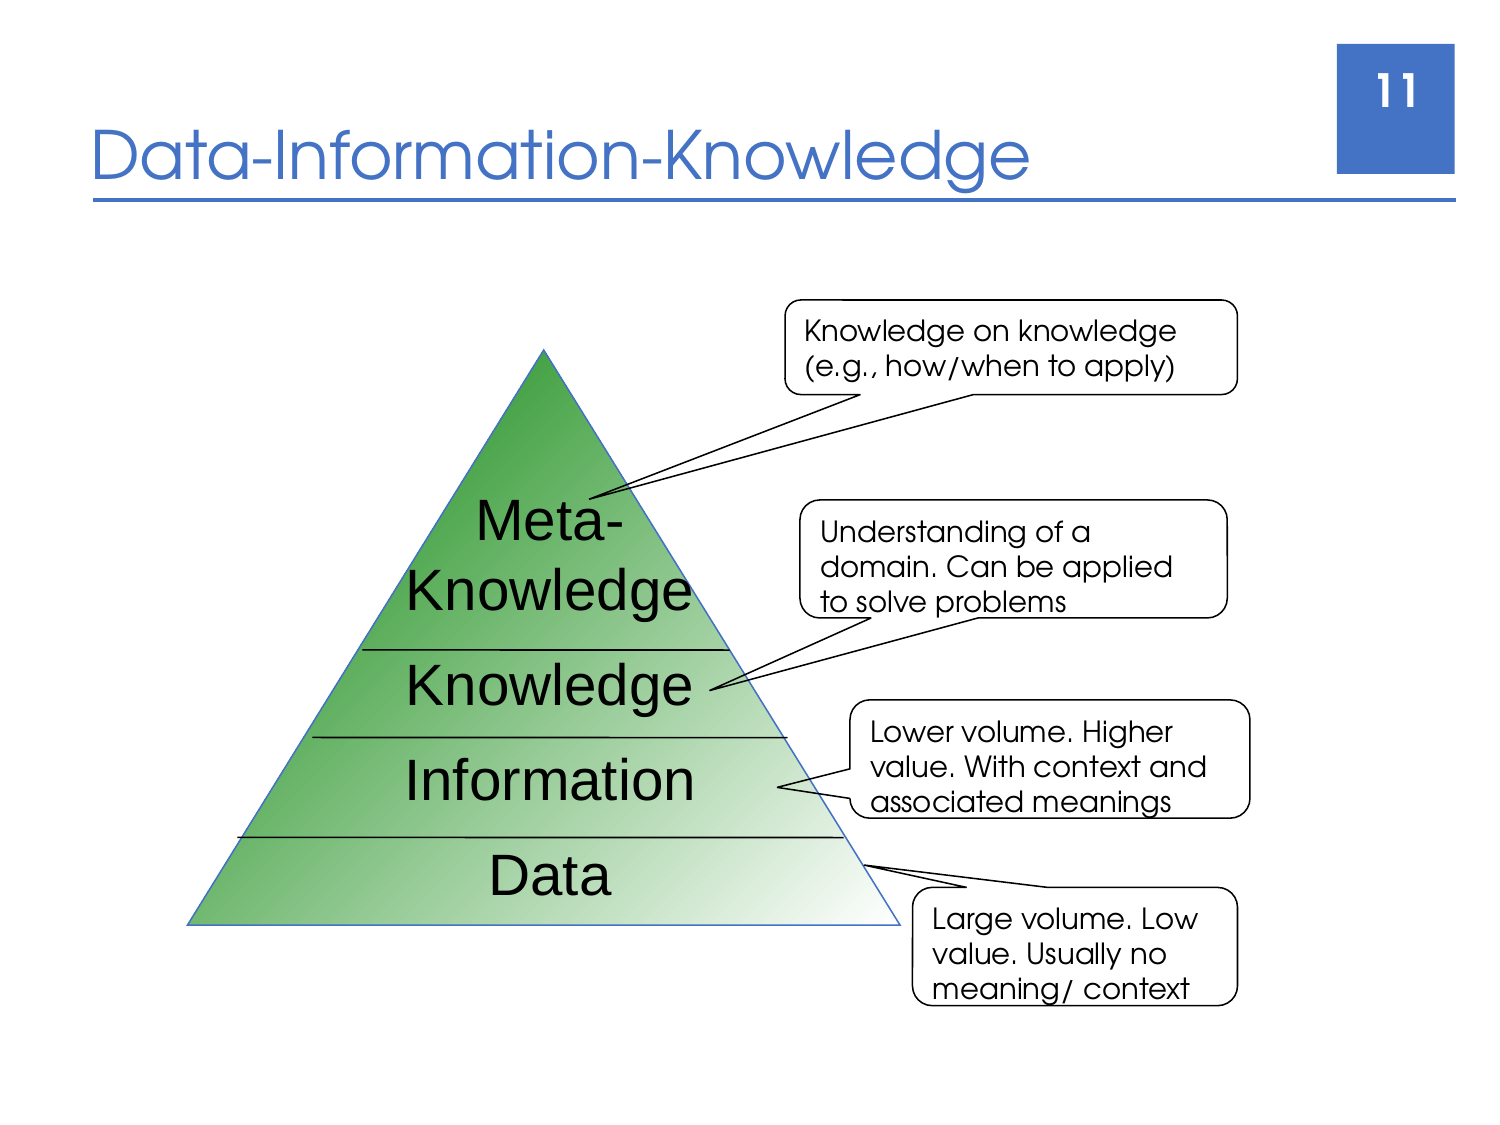

11
# Data-Information-Knowledge

Knowledge on knowledge
(e.g., how/when to apply)

Meta-
Knowledge
Knowledge
Information
Data
Understanding of a domain. Can be applied to solve problems

Lower volume. Higher value. With context and associated meanings

Large volume. Low value. Usually no meaning/ context